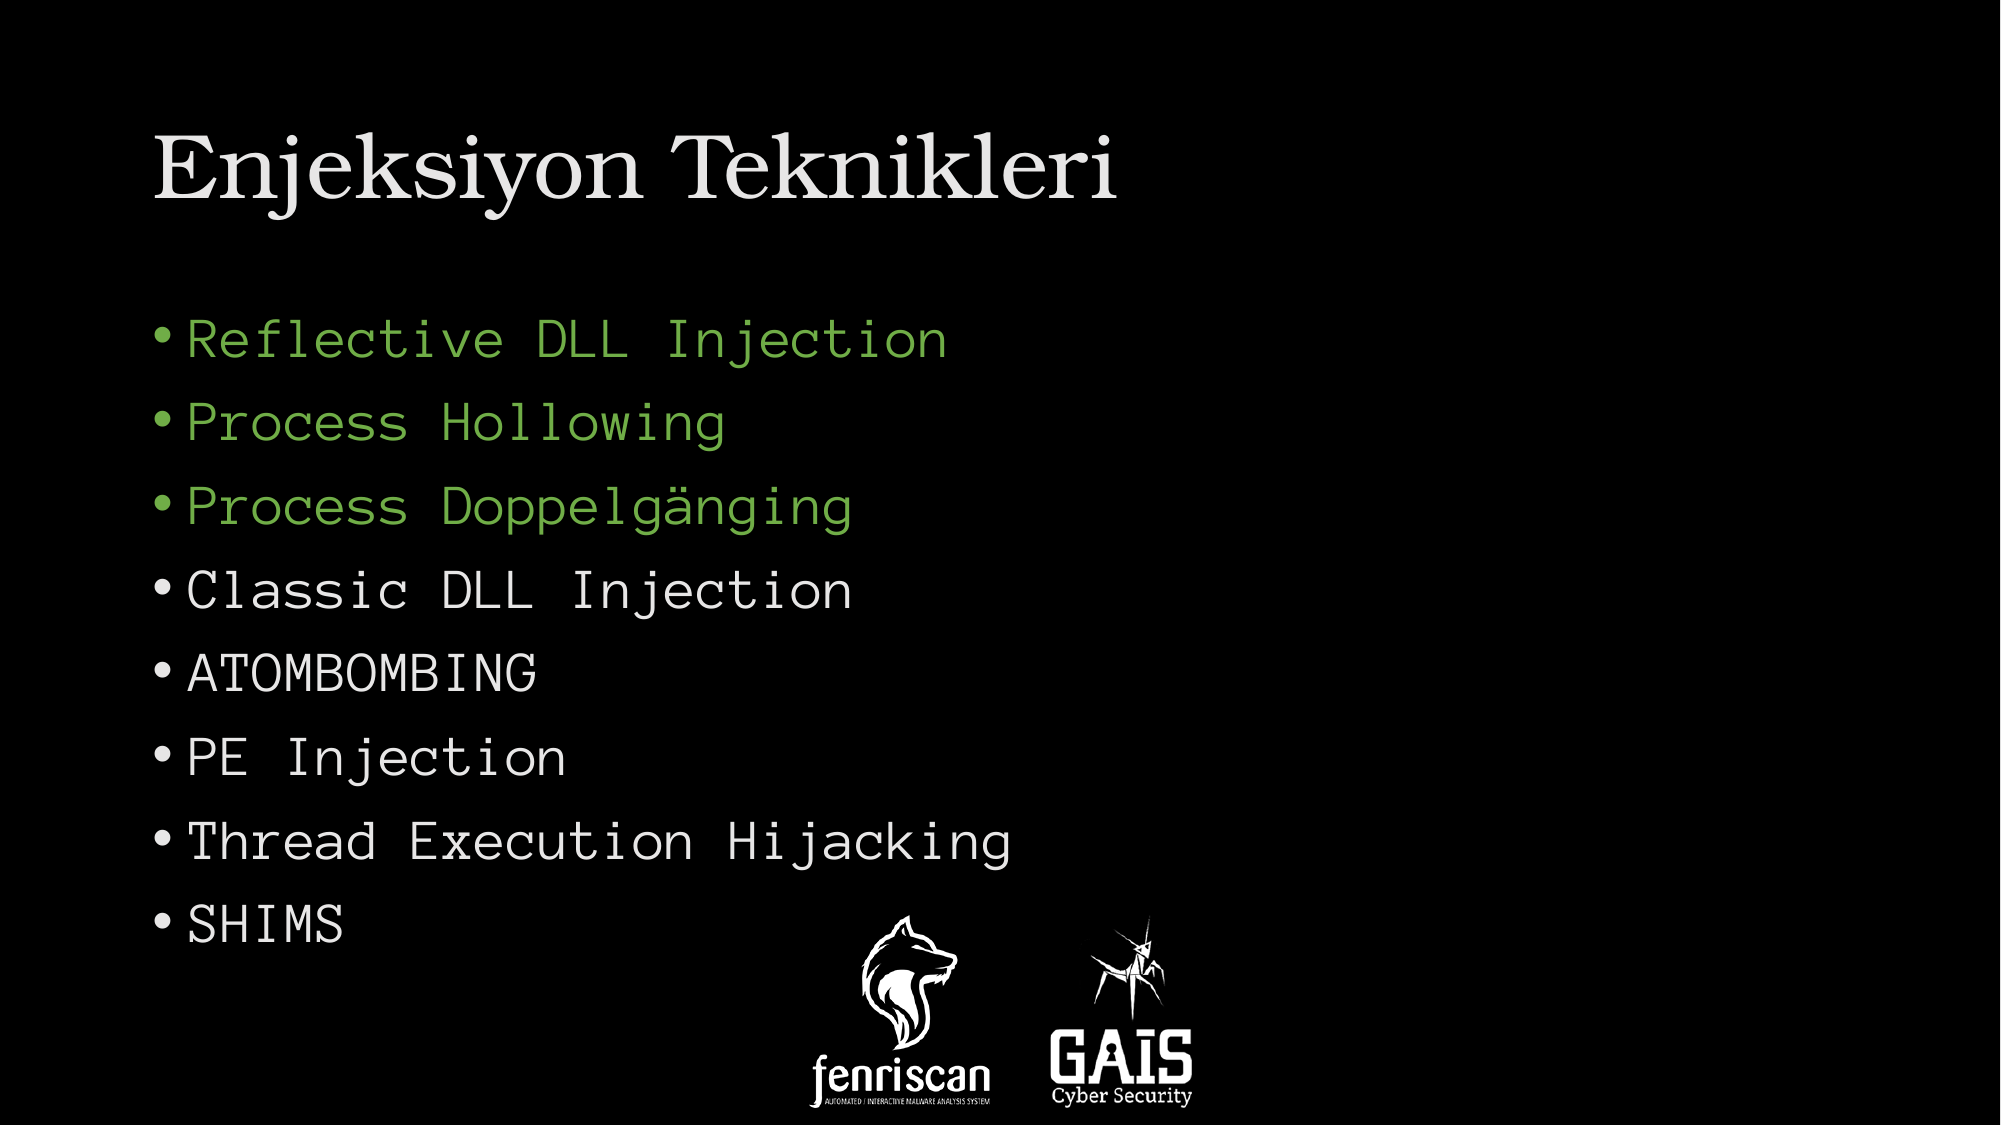

# Enjeksiyon Teknikleri
Reflective DLL Injection
Process Hollowing
Process Doppelgänging
Classic DLL Injection
ATOMBOMBING
PE Injection
Thread Execution Hijacking
SHIMS